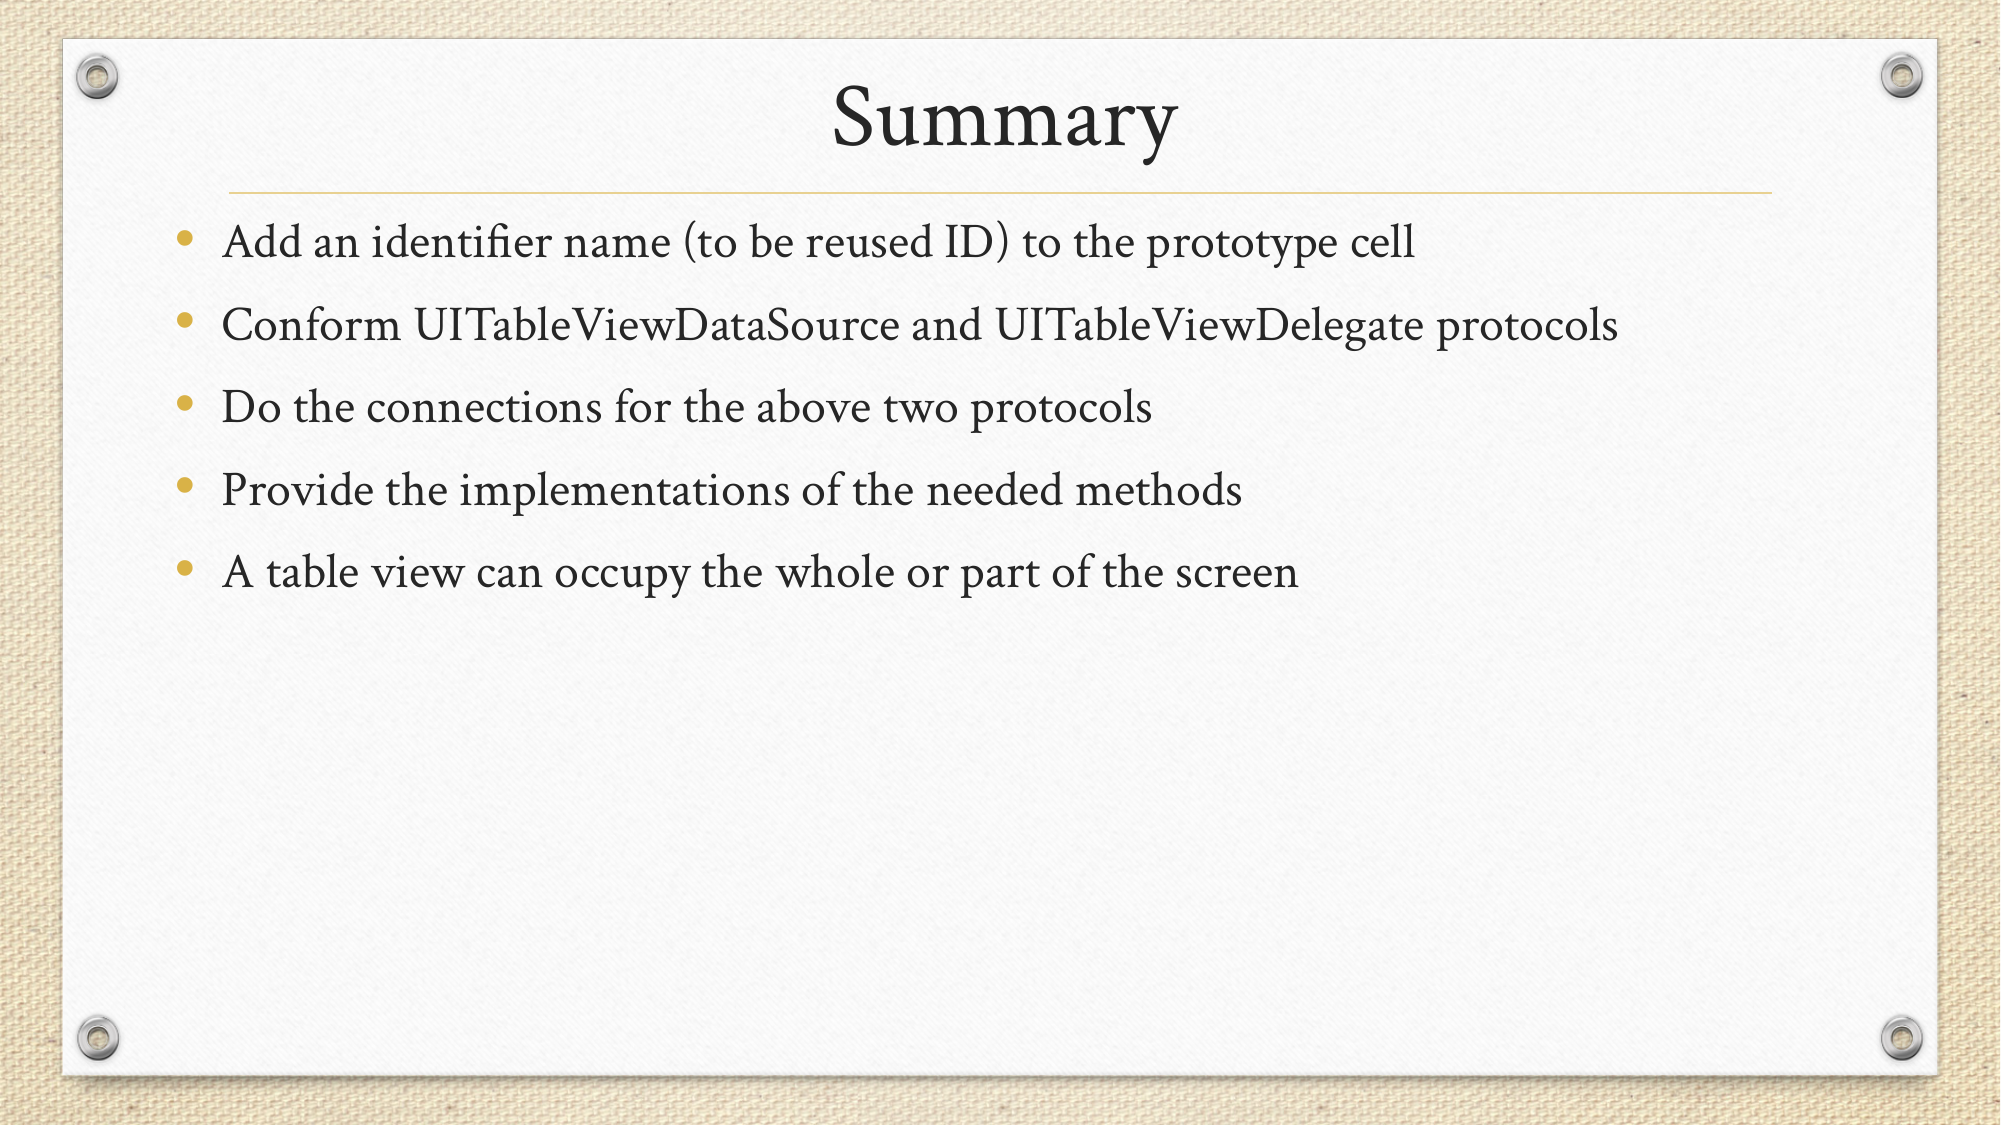

# Summary
Add an identifier name (to be reused ID) to the prototype cell
Conform UITableViewDataSource and UITableViewDelegate protocols
Do the connections for the above two protocols
Provide the implementations of the needed methods
A table view can occupy the whole or part of the screen